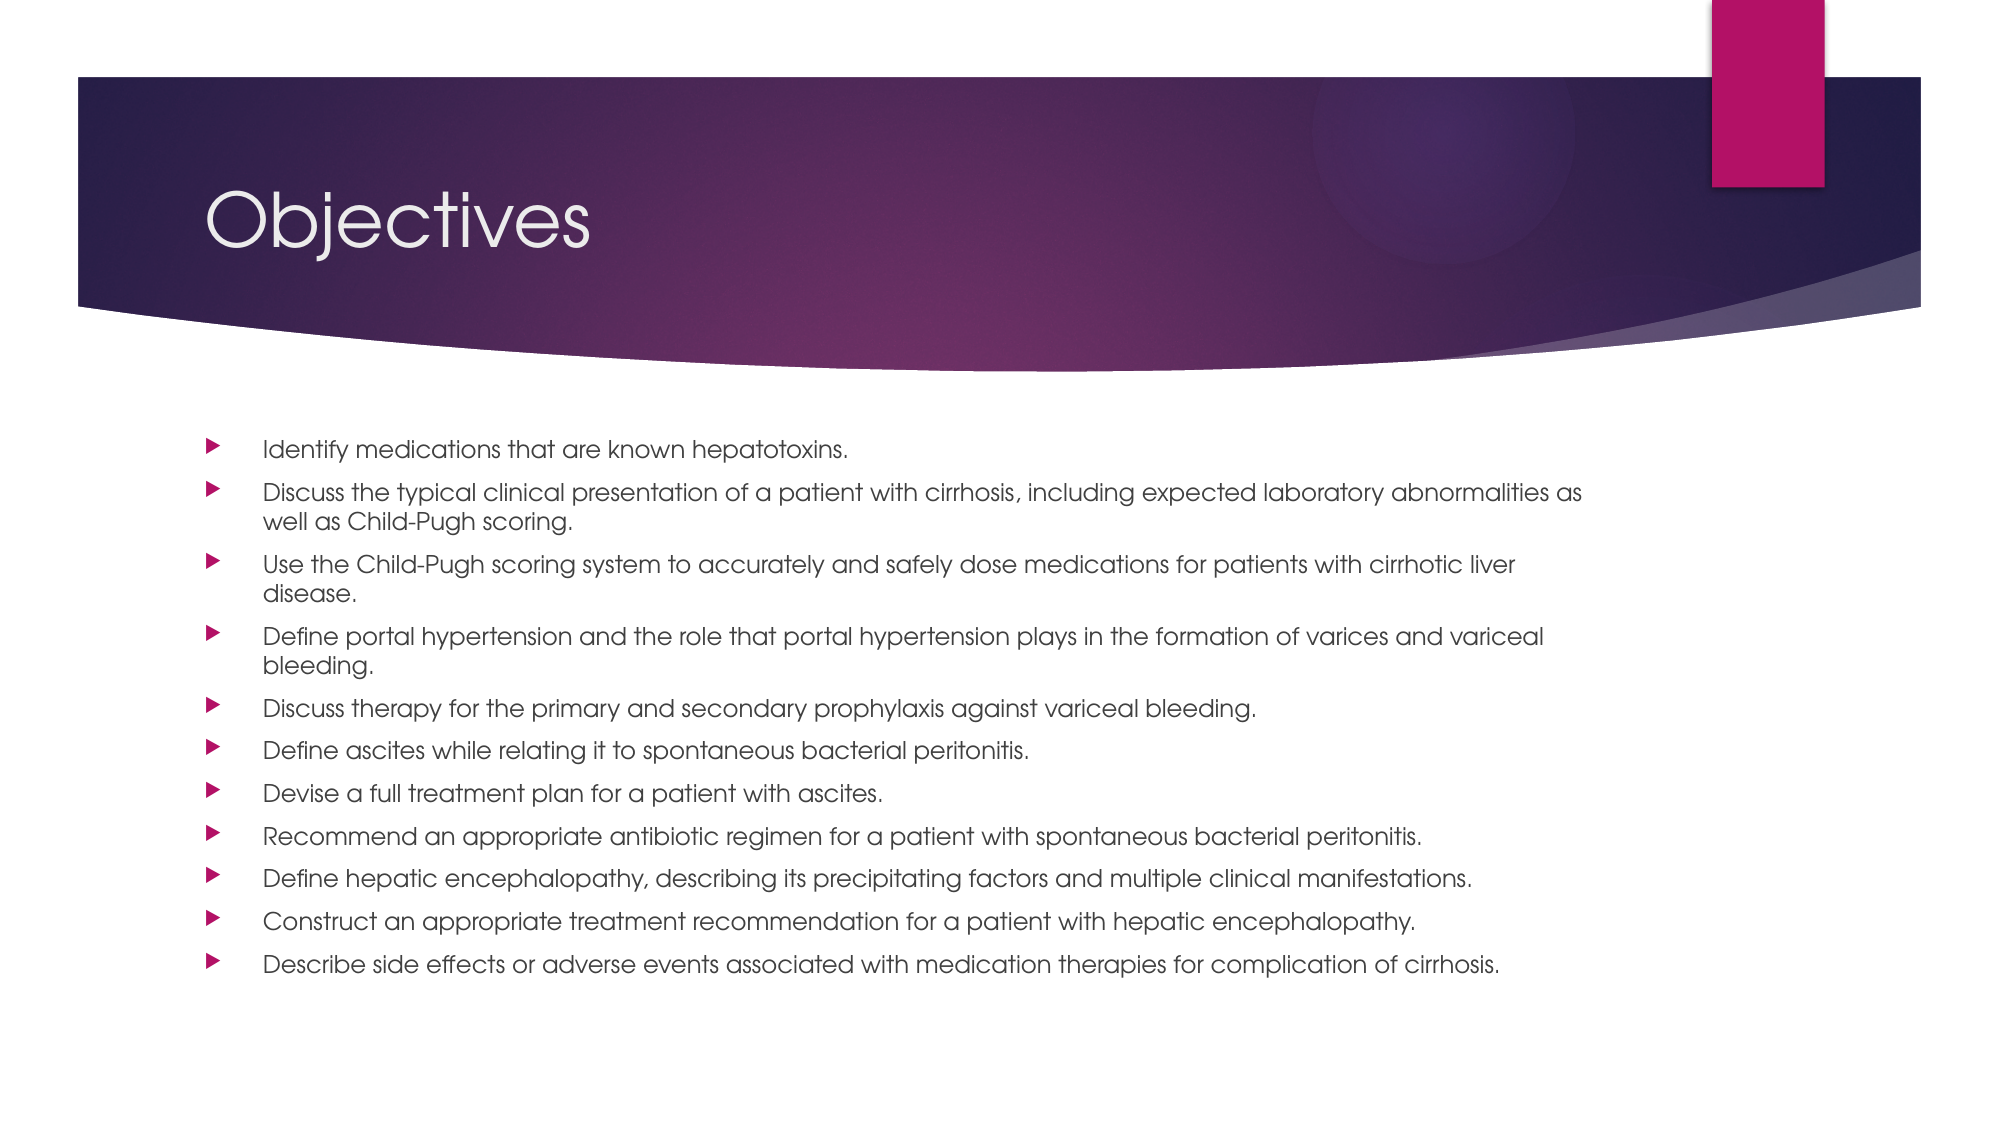

# Objectives
Identify medications that are known hepatotoxins.
Discuss the typical clinical presentation of a patient with cirrhosis, including expected laboratory abnormalities as well as Child-Pugh scoring.
Use the Child-Pugh scoring system to accurately and safely dose medications for patients with cirrhotic liver disease.
Define portal hypertension and the role that portal hypertension plays in the formation of varices and variceal bleeding.
Discuss therapy for the primary and secondary prophylaxis against variceal bleeding.
Define ascites while relating it to spontaneous bacterial peritonitis.
Devise a full treatment plan for a patient with ascites.
Recommend an appropriate antibiotic regimen for a patient with spontaneous bacterial peritonitis.
Define hepatic encephalopathy, describing its precipitating factors and multiple clinical manifestations.
Construct an appropriate treatment recommendation for a patient with hepatic encephalopathy.
Describe side effects or adverse events associated with medication therapies for complication of cirrhosis.